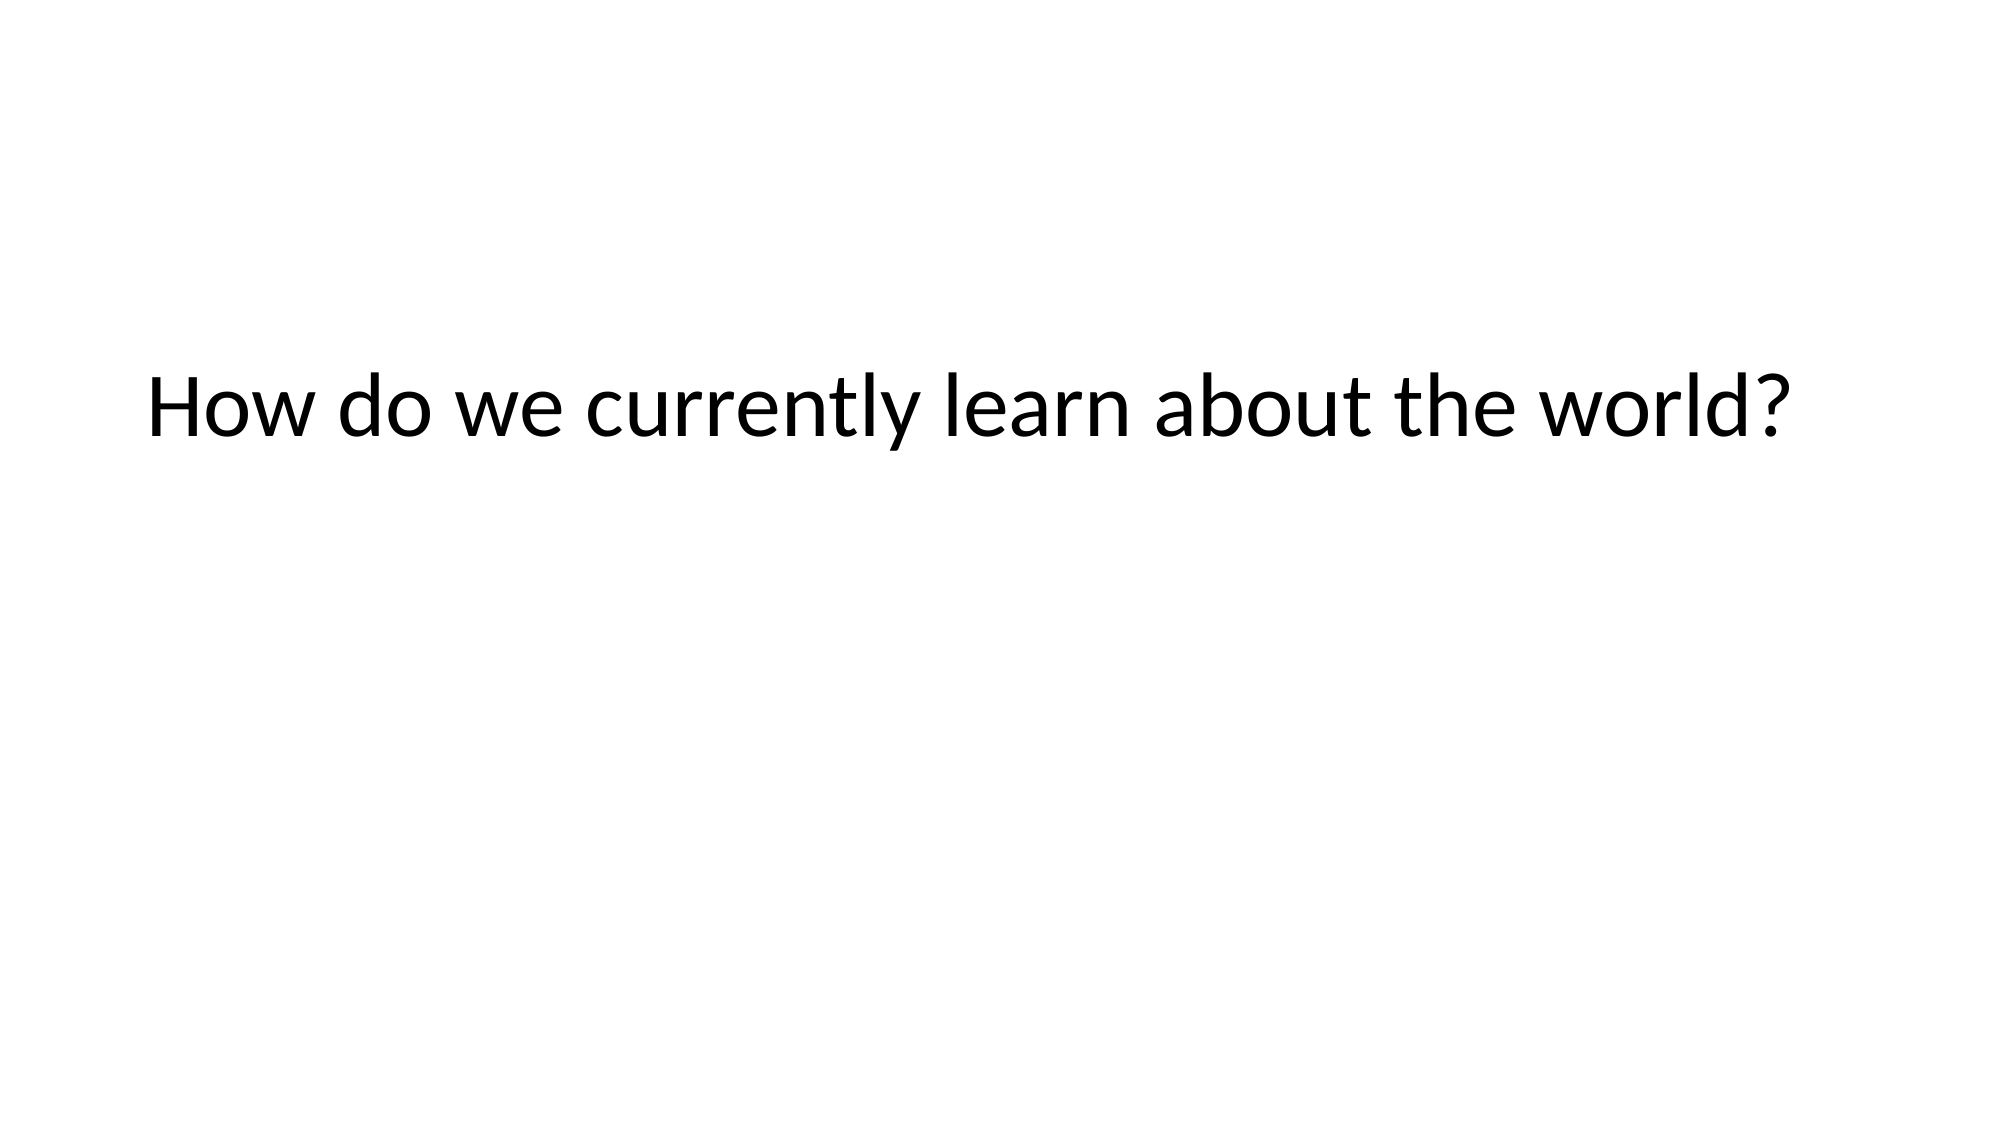

# How do we currently learn about the world?